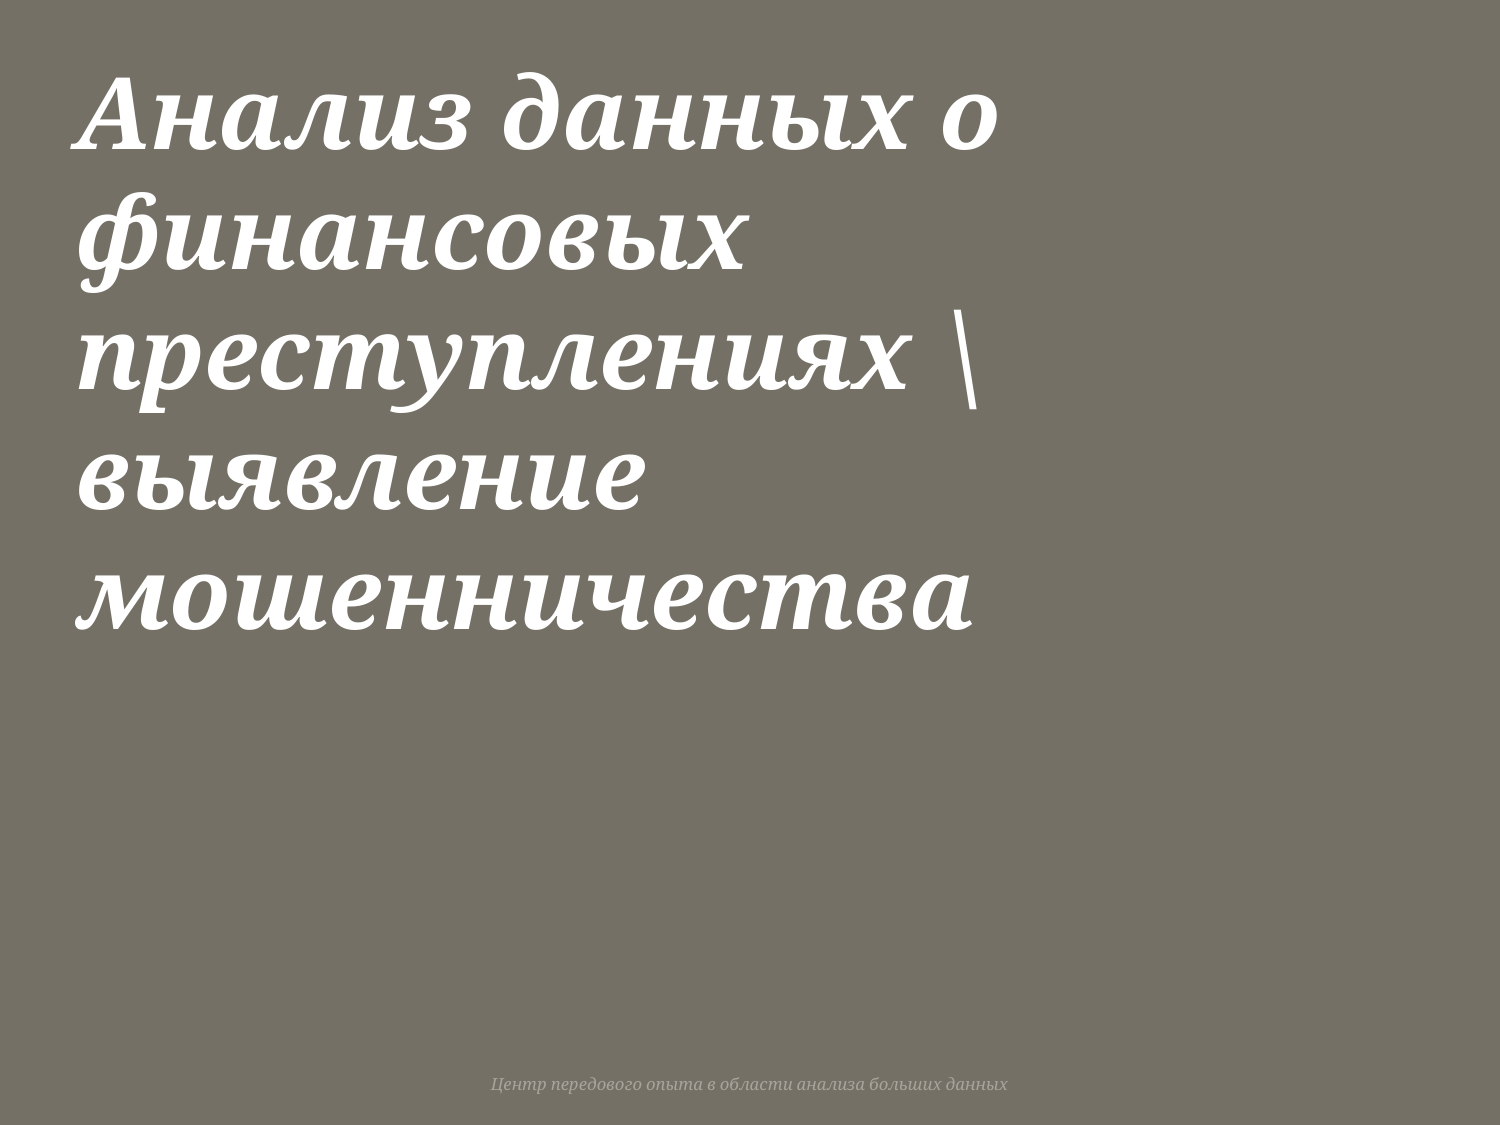

Анализ данных о финансовых преступлениях \ выявление мошенничества